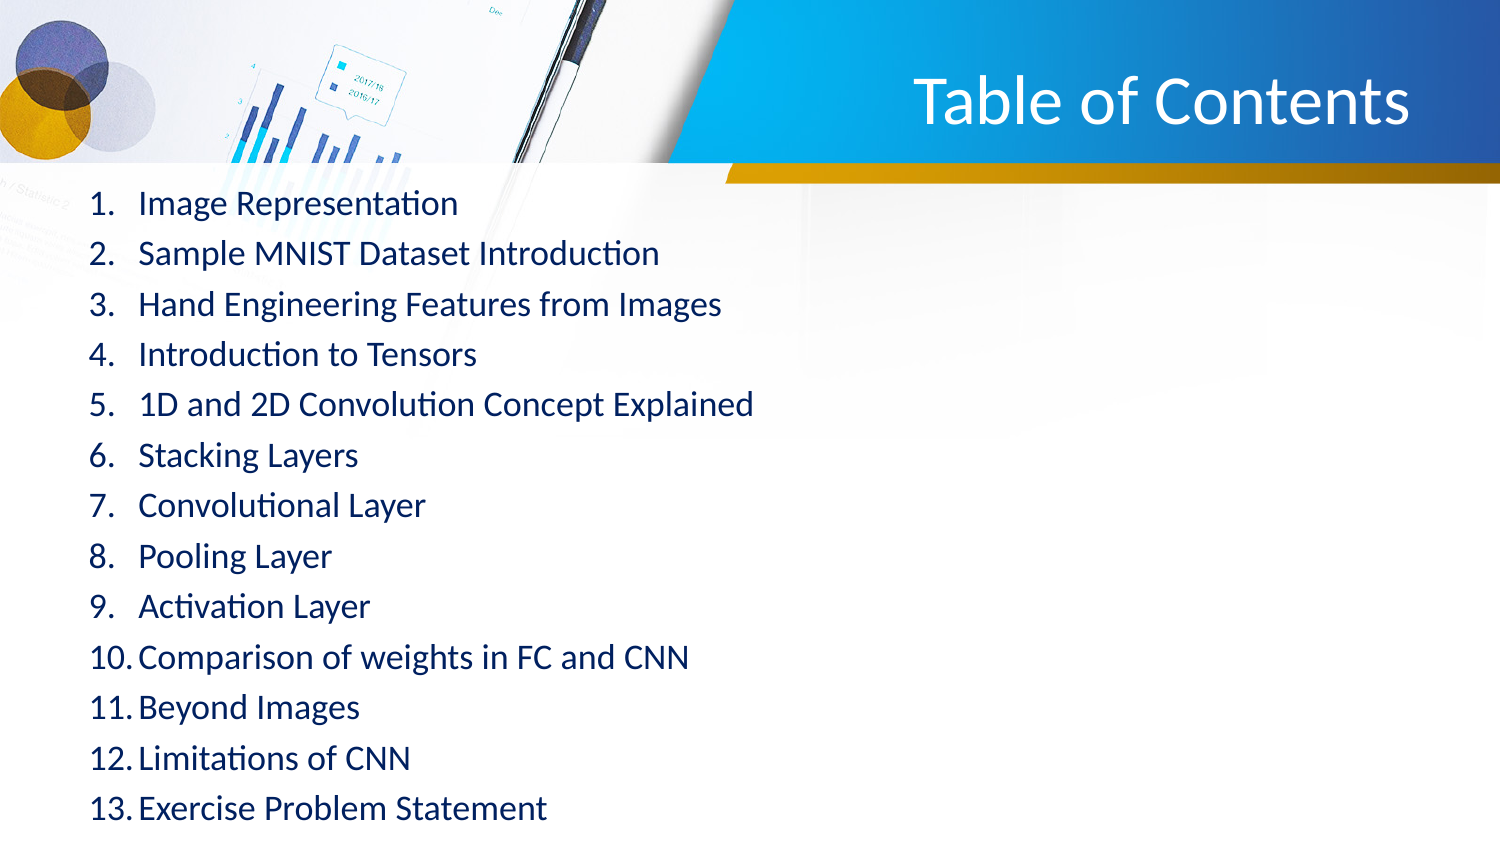

# Table of Contents
Image Representation
Sample MNIST Dataset Introduction
Hand Engineering Features from Images
Introduction to Tensors
1D and 2D Convolution Concept Explained
Stacking Layers
Convolutional Layer
Pooling Layer
Activation Layer
Comparison of weights in FC and CNN
Beyond Images
Limitations of CNN
Exercise Problem Statement